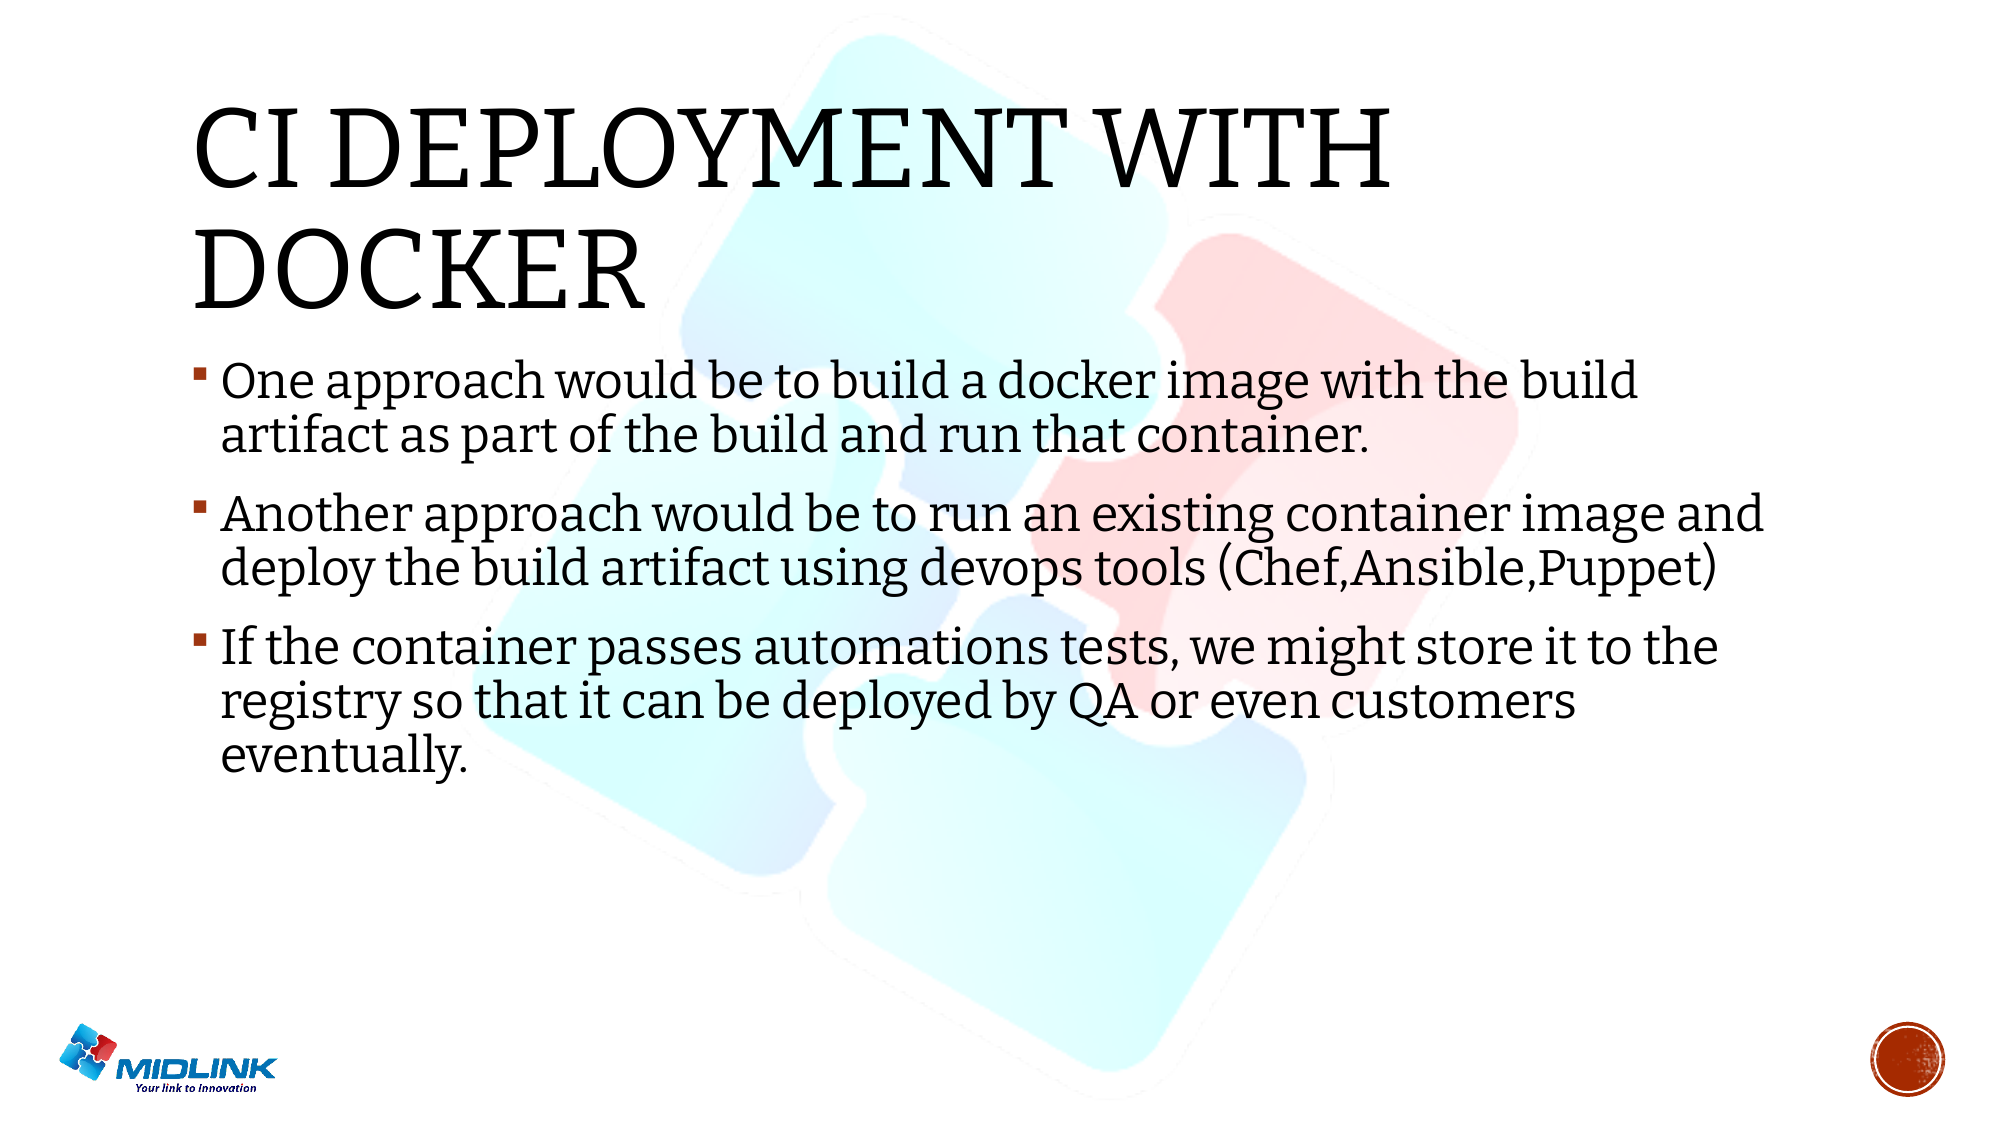

# CI Deployment with docker
One approach would be to build a docker image with the build artifact as part of the build and run that container.
Another approach would be to run an existing container image and deploy the build artifact using devops tools (Chef,Ansible,Puppet)
If the container passes automations tests, we might store it to the registry so that it can be deployed by QA or even customers eventually.